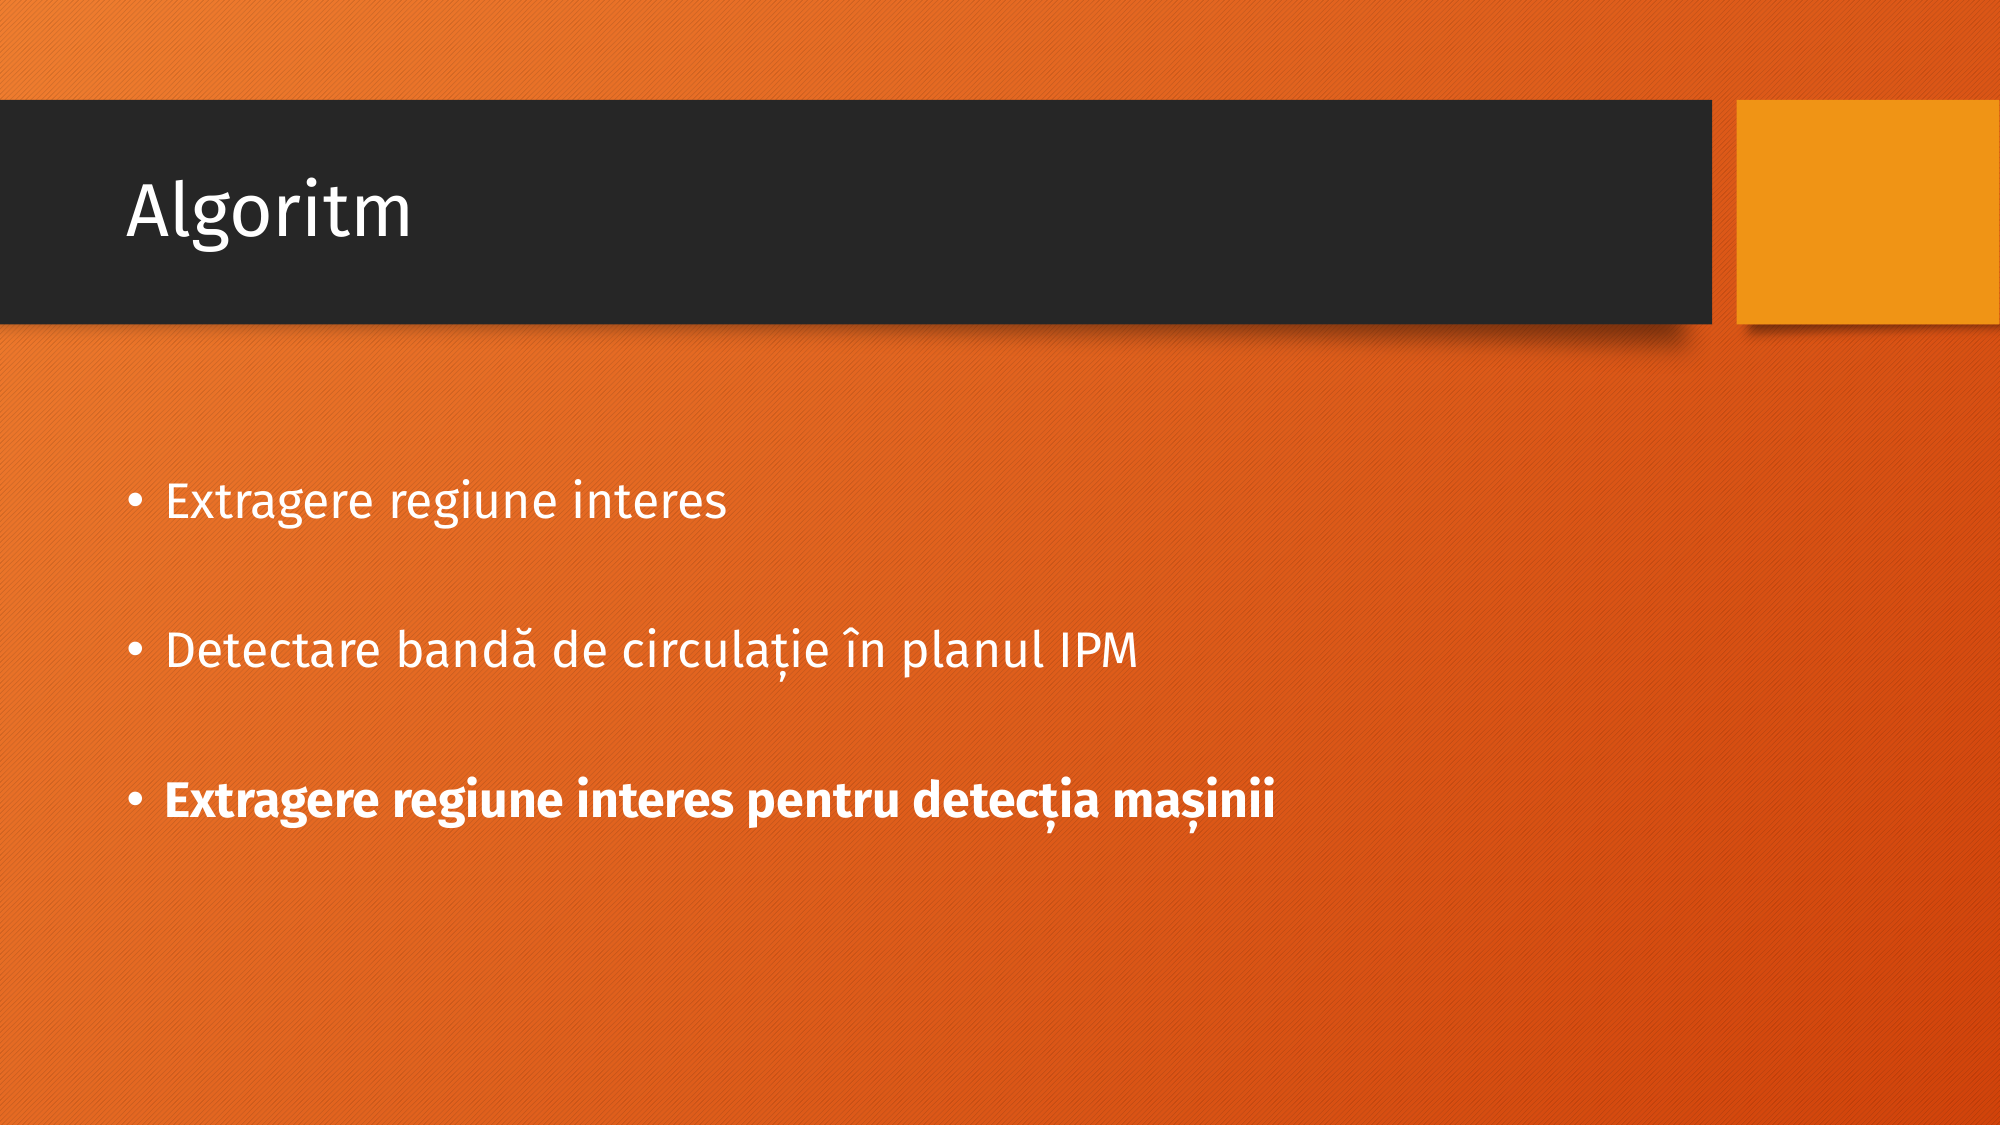

# Algoritm
Extragere regiune interes

Detectare bandă de circulație în planul IPM

Extragere regiune interes pentru detecția mașinii